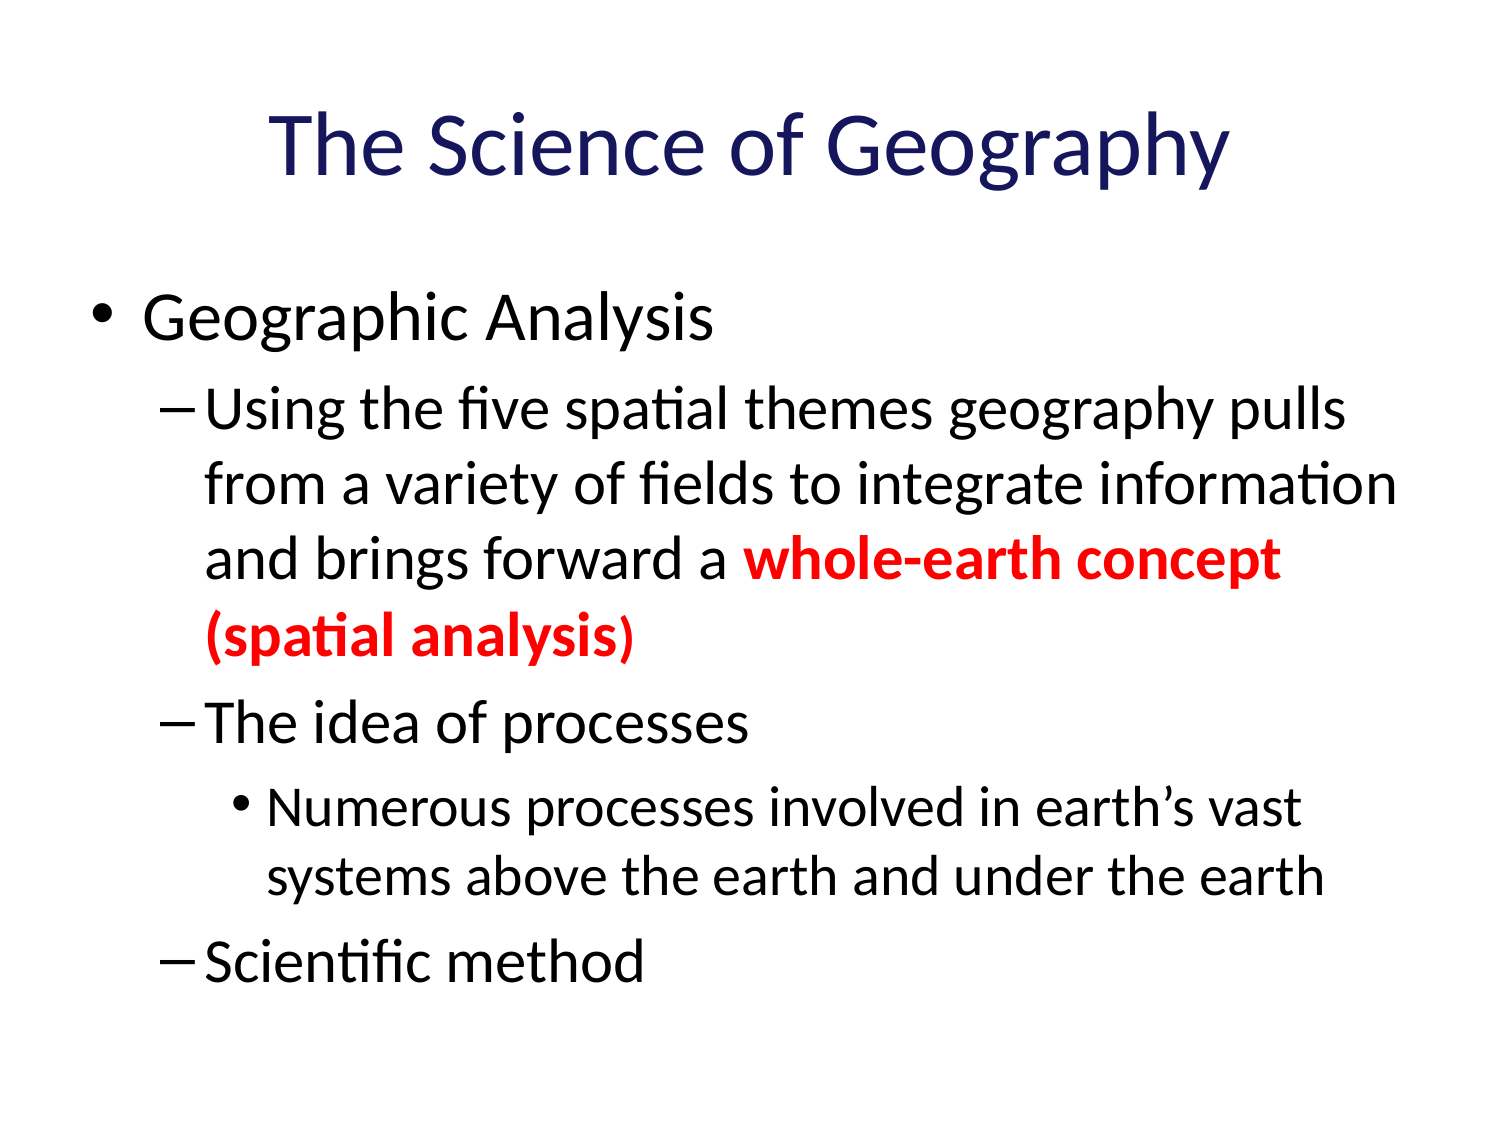

# The Science of Geography
Geographic Analysis
Using the five spatial themes geography pulls from a variety of fields to integrate information and brings forward a whole-earth concept (spatial analysis)
The idea of processes
Numerous processes involved in earth’s vast systems above the earth and under the earth
Scientific method